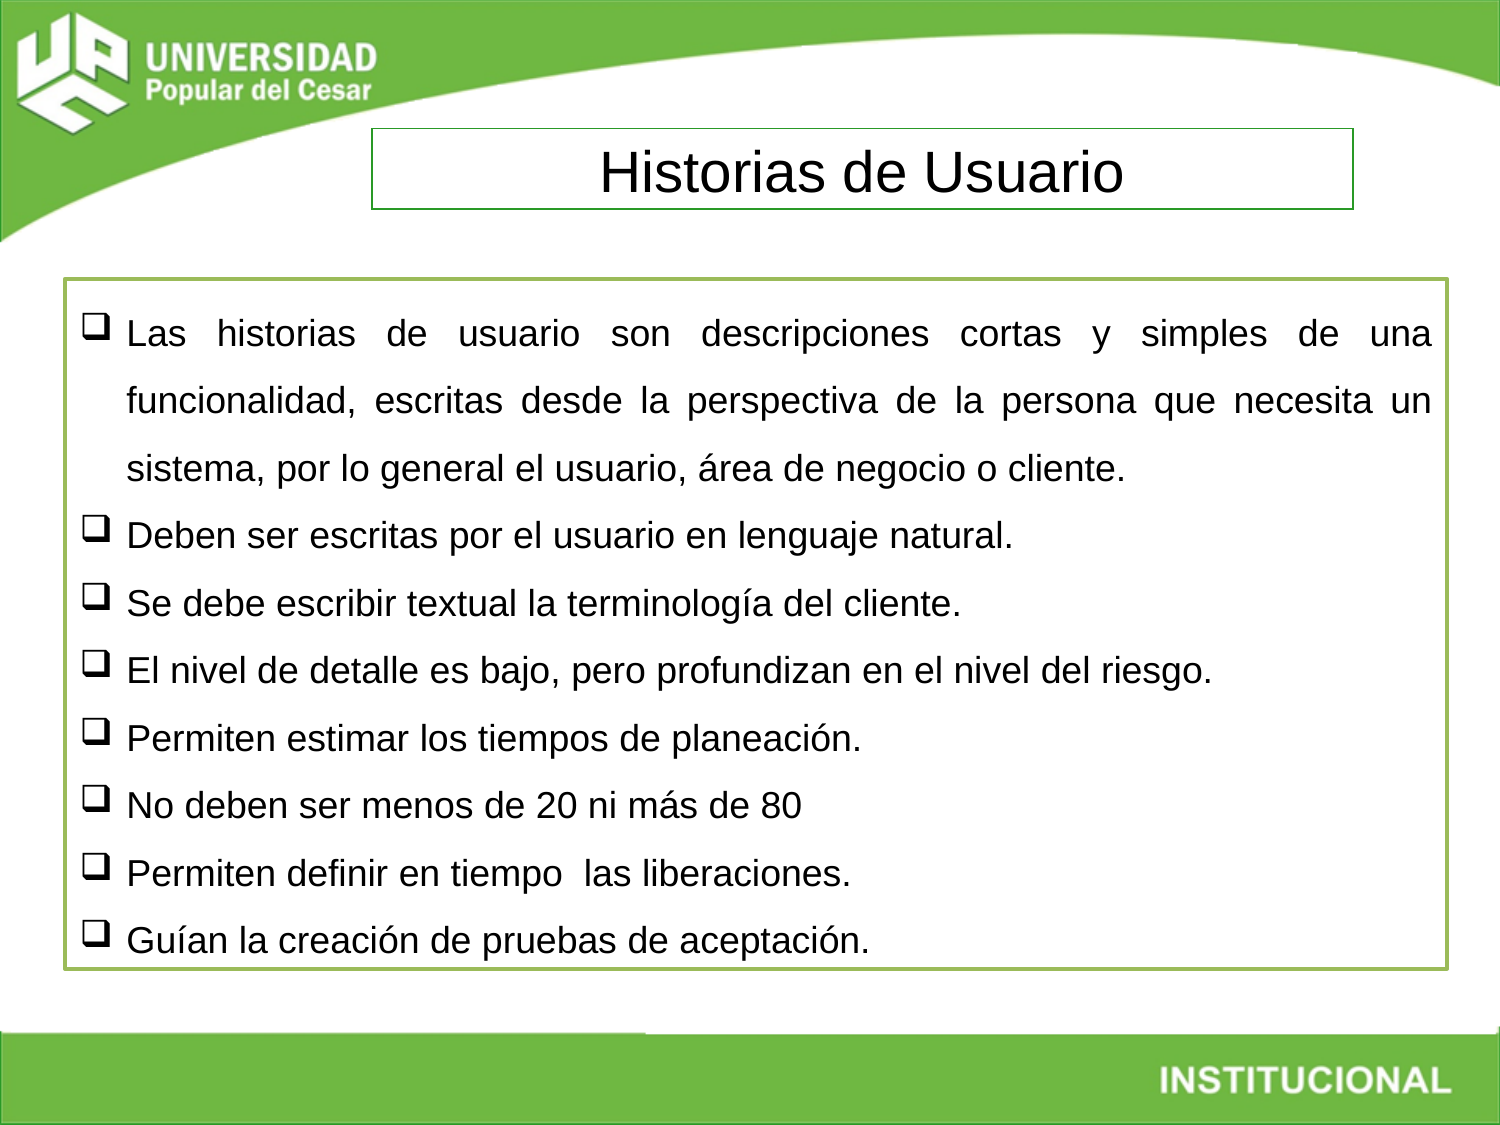

Historias de Usuario
Las historias de usuario son descripciones cortas y simples de una funcionalidad, escritas desde la perspectiva de la persona que necesita un sistema, por lo general el usuario, área de negocio o cliente.
Deben ser escritas por el usuario en lenguaje natural.
Se debe escribir textual la terminología del cliente.
El nivel de detalle es bajo, pero profundizan en el nivel del riesgo.
Permiten estimar los tiempos de planeación.
No deben ser menos de 20 ni más de 80
Permiten definir en tiempo  las liberaciones.
Guían la creación de pruebas de aceptación.